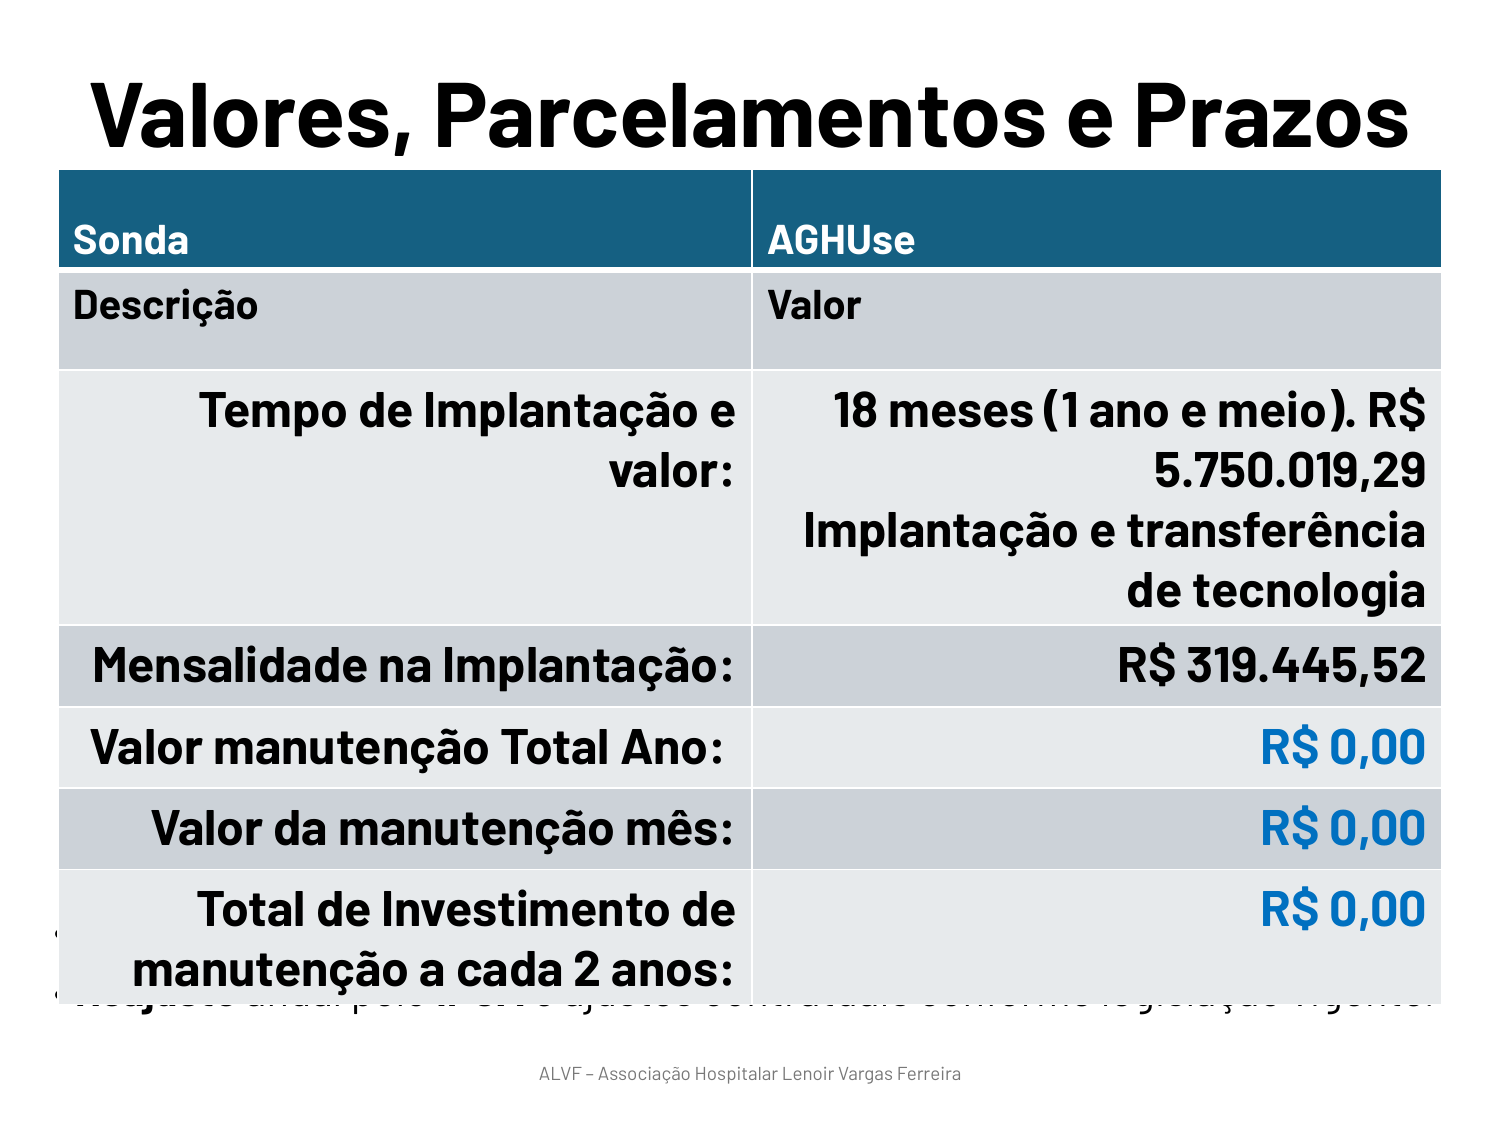

# Valores, Parcelamentos e Prazos
| Sonda | AGHUse |
| --- | --- |
| Descrição | Valor |
| Tempo de Implantação e valor: | 18 meses (1 ano e meio). R$ 5.750.019,29 Implantação e transferência de tecnologia |
| Mensalidade na Implantação: | R$ 319.445,52 |
| Valor manutenção Total Ano: | R$ 0,00 |
| Valor da manutenção mês: | R$ 0,00 |
| Total de Investimento de manutenção a cada 2 anos: | R$ 0,00 |
• Pagamento mensal com prazo de 30 dias após emissão da fatura.
• Reajuste anual pelo IPCA e ajustes contratuais conforme legislação vigente.
ALVF – Associação Hospitalar Lenoir Vargas Ferreira